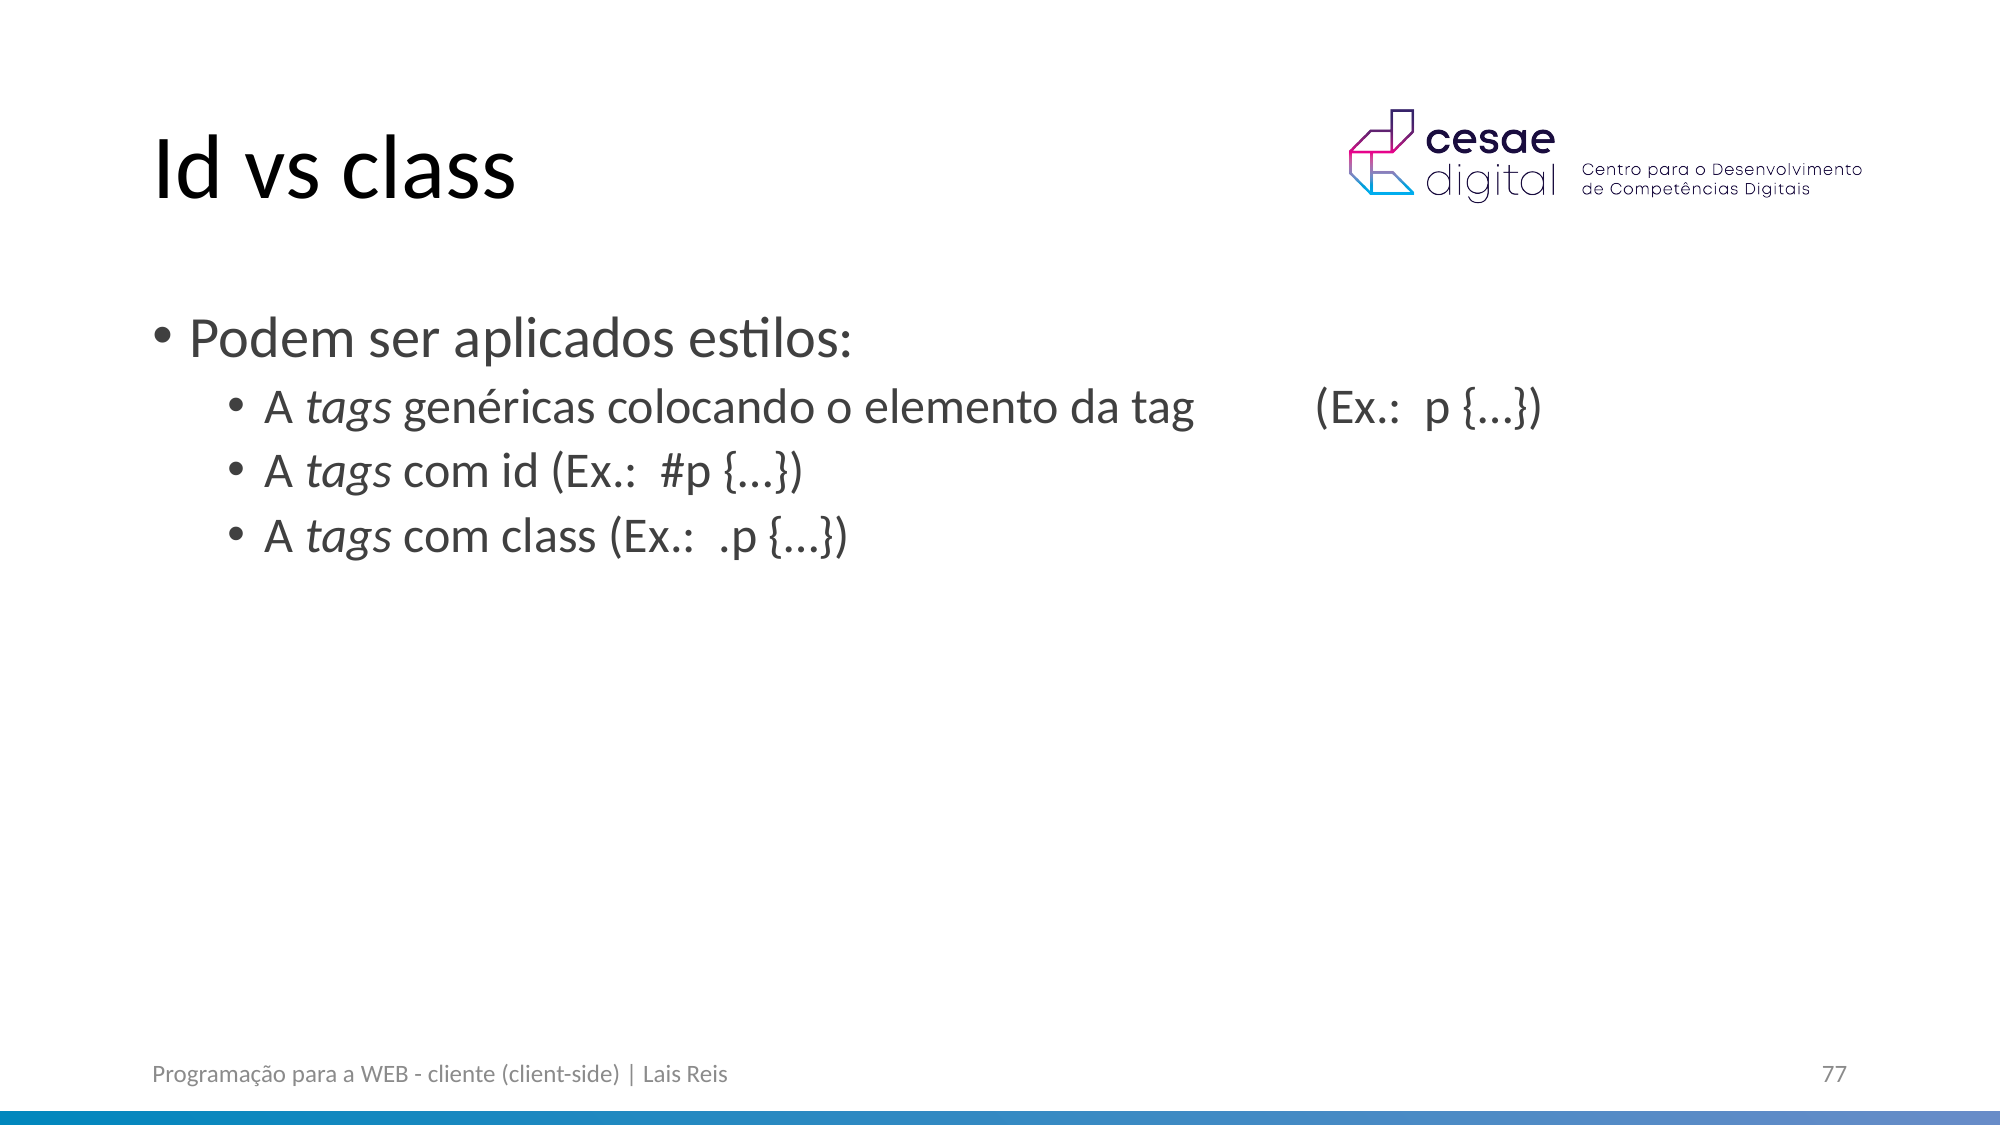

# Id vs class
Podem ser aplicados estilos:
A tags genéricas colocando o elemento da tag	(Ex.:  p {…})
A tags com id (Ex.:  #p {…})
A tags com class (Ex.:  .p {…})

Programação para a WEB - cliente (client-side) | Lais Reis
77